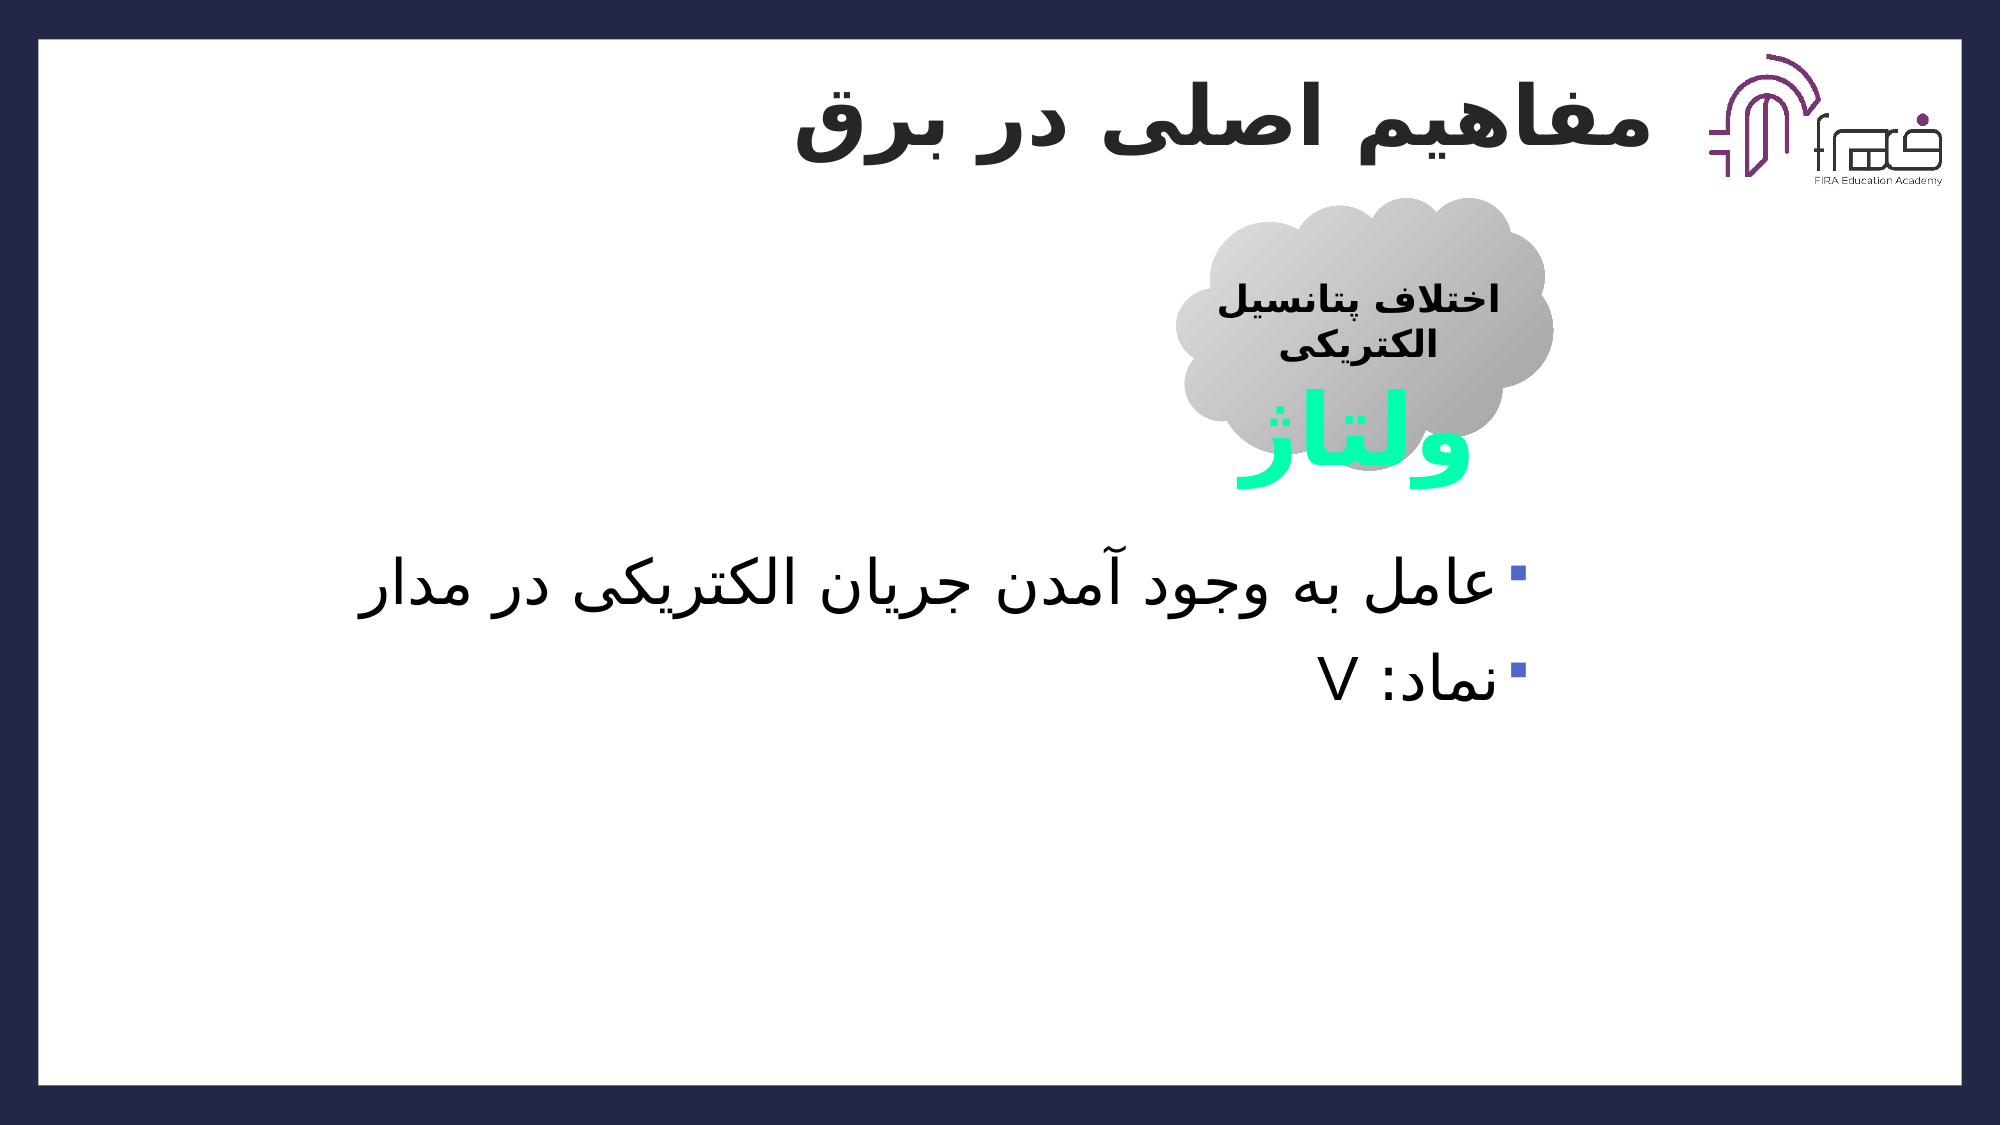

# مفاهیم اصلی در برق

اختلاف پتانسیل الکتریکی
ولتاژ
عامل به وجود آمدن جریان الکتریکی در مدار
نماد: V